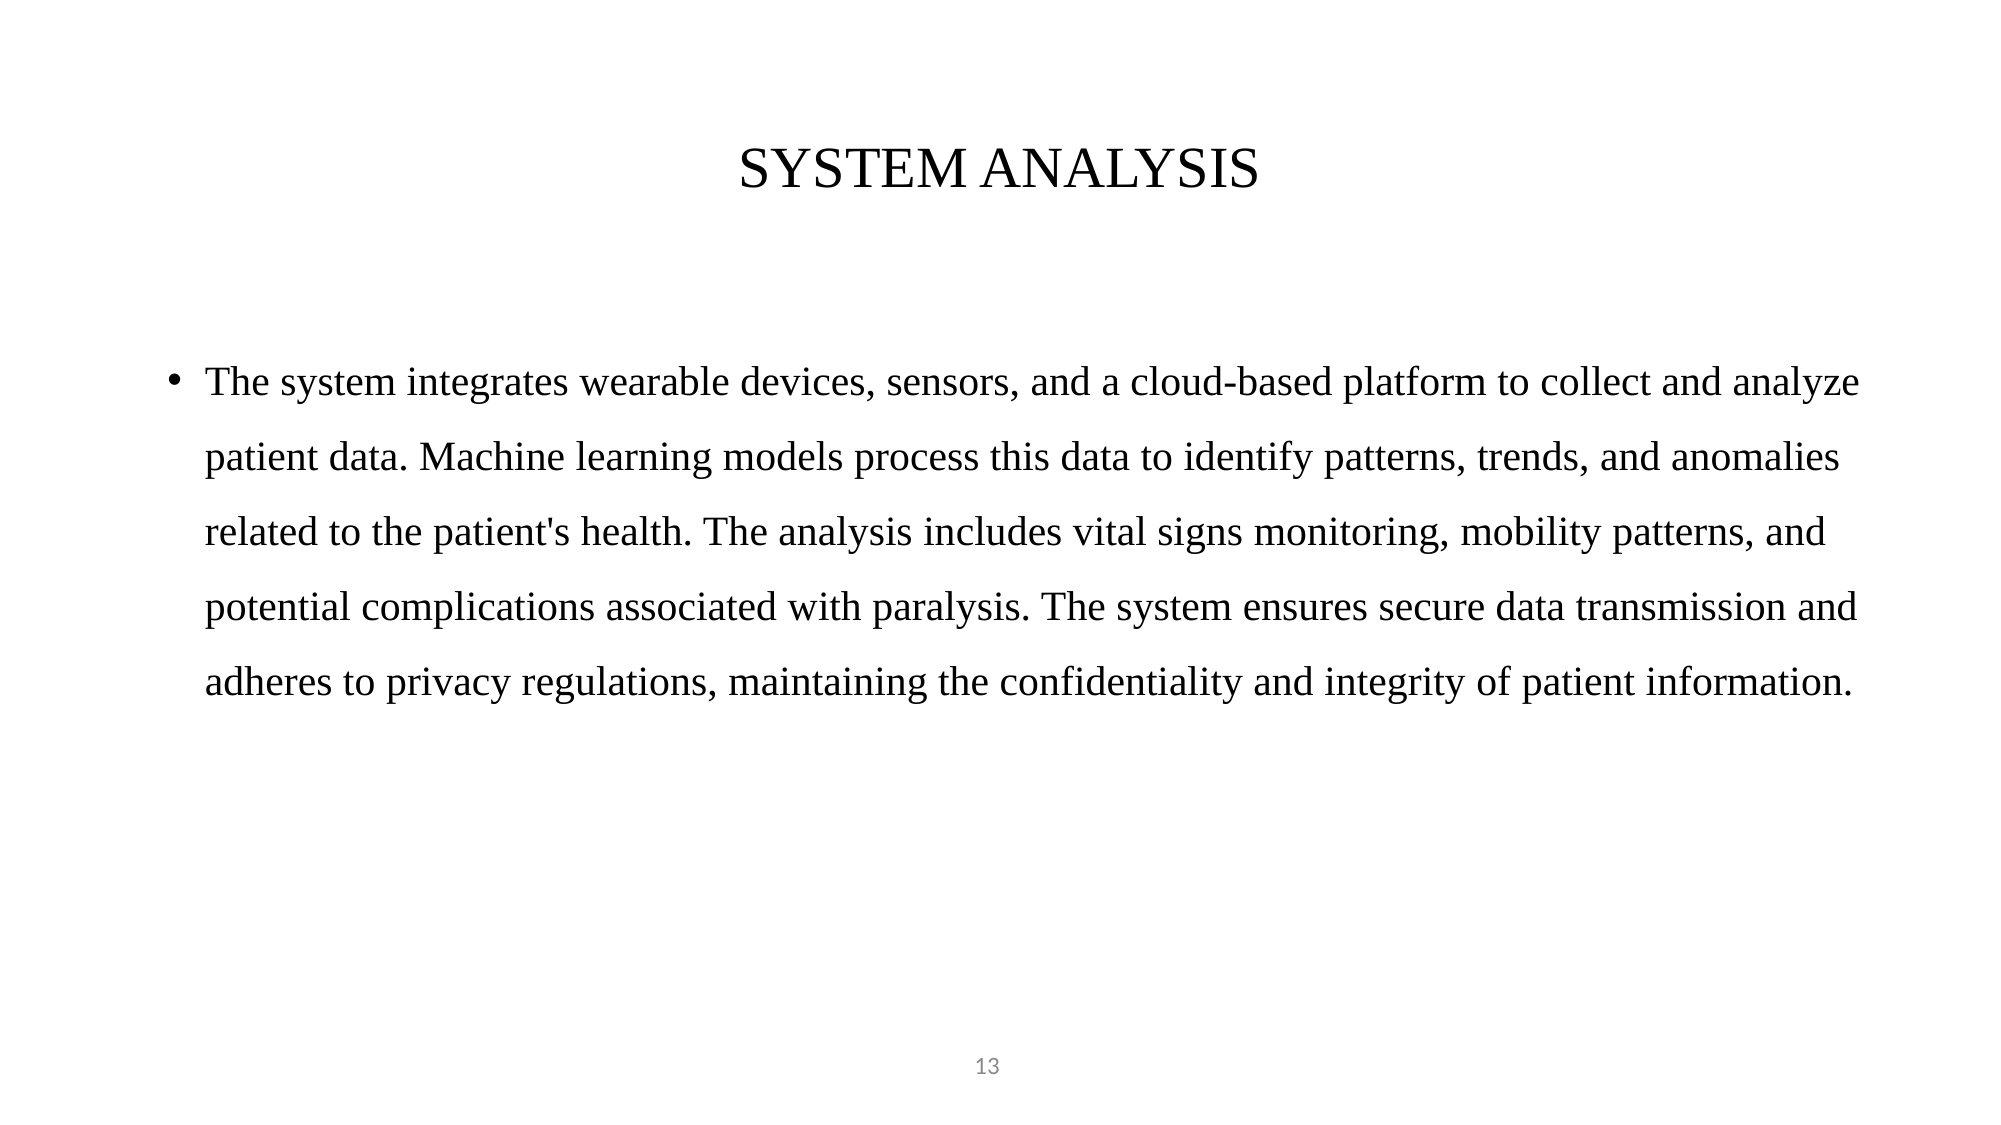

# SYSTEM ANALYSIS
The system integrates wearable devices, sensors, and a cloud-based platform to collect and analyze patient data. Machine learning models process this data to identify patterns, trends, and anomalies related to the patient's health. The analysis includes vital signs monitoring, mobility patterns, and potential complications associated with paralysis. The system ensures secure data transmission and adheres to privacy regulations, maintaining the confidentiality and integrity of patient information.
13